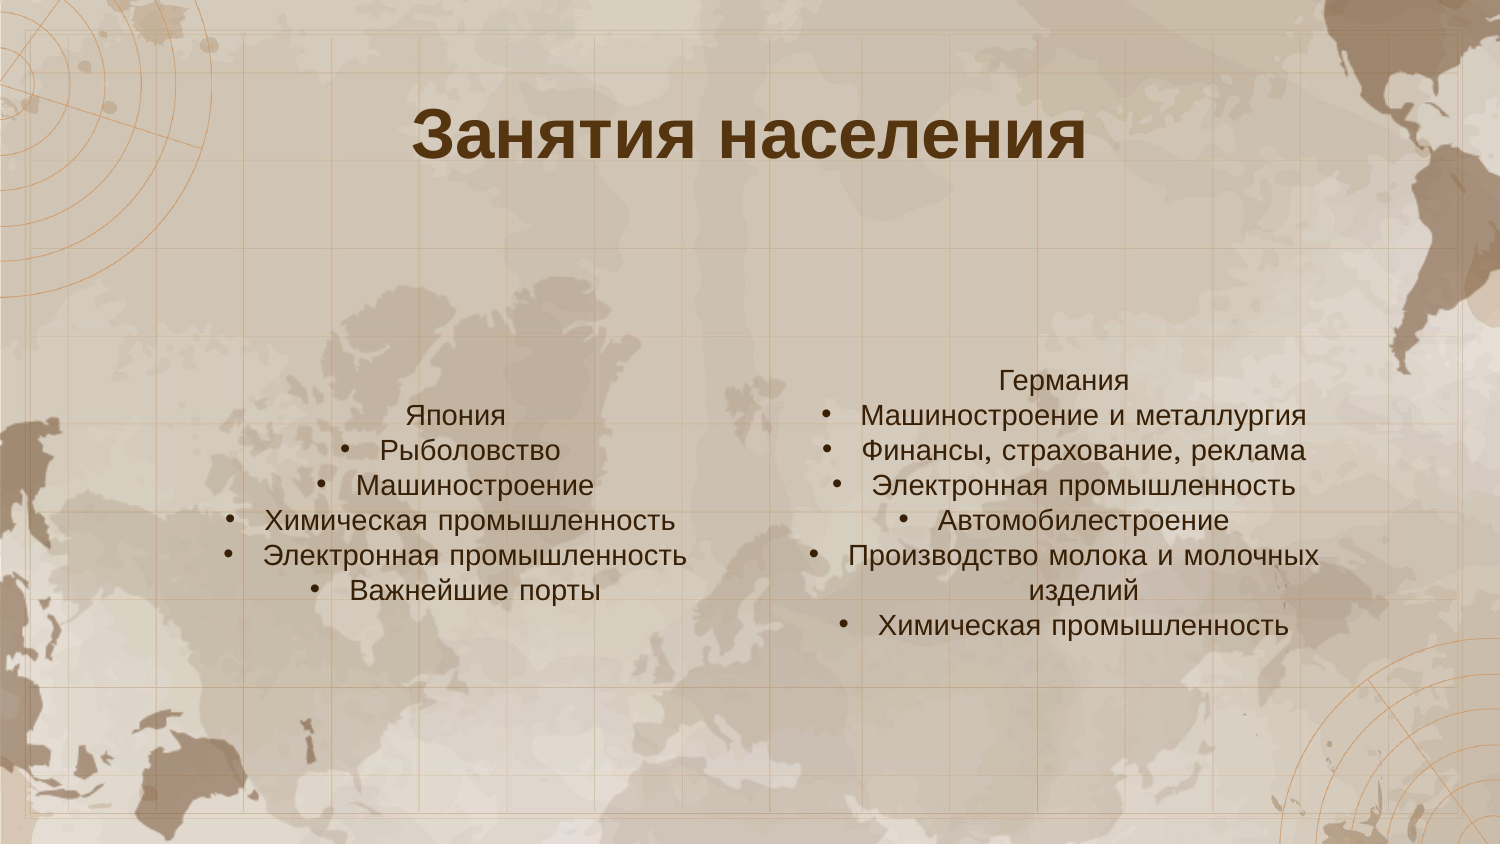

# Занятия населения
Япония
Рыболовство
Машиностроение
Химическая промышленность
Электронная промышленность
Важнейшие порты
Германия
Машиностроение и металлургия
Финансы, страхование, реклама
Электронная промышленность
Автомобилестроение
Производство молока и молочных изделий
Химическая промышленность